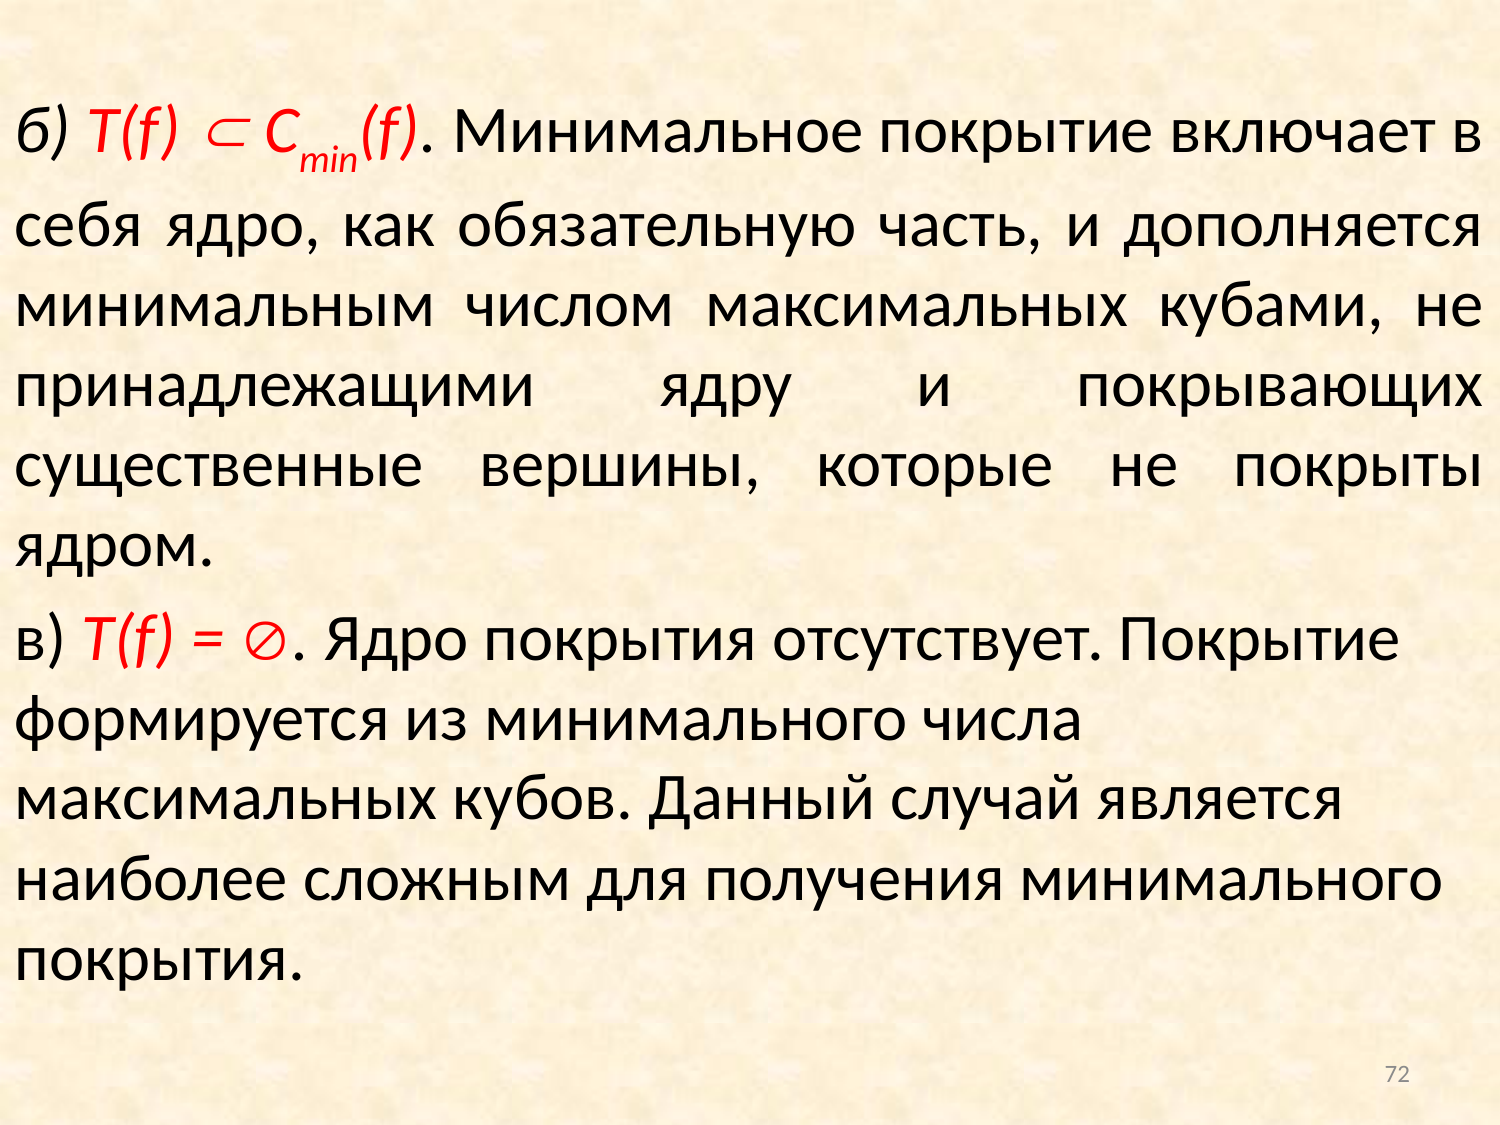

б) T(f) ⊂ Cmin(f). Минимальное покрытие включает в себя ядро, как обязательную часть, и дополняется минимальным числом максимальных кубами, не принадлежащими ядру и покрывающих существенные вершины, которые не покрыты ядром.
в) T(f) = ∅. Ядро покрытия отсутствует. Покрытие формируется из минимального числа максимальных кубов. Данный случай является наиболее сложным для получения минимального покрытия.
72